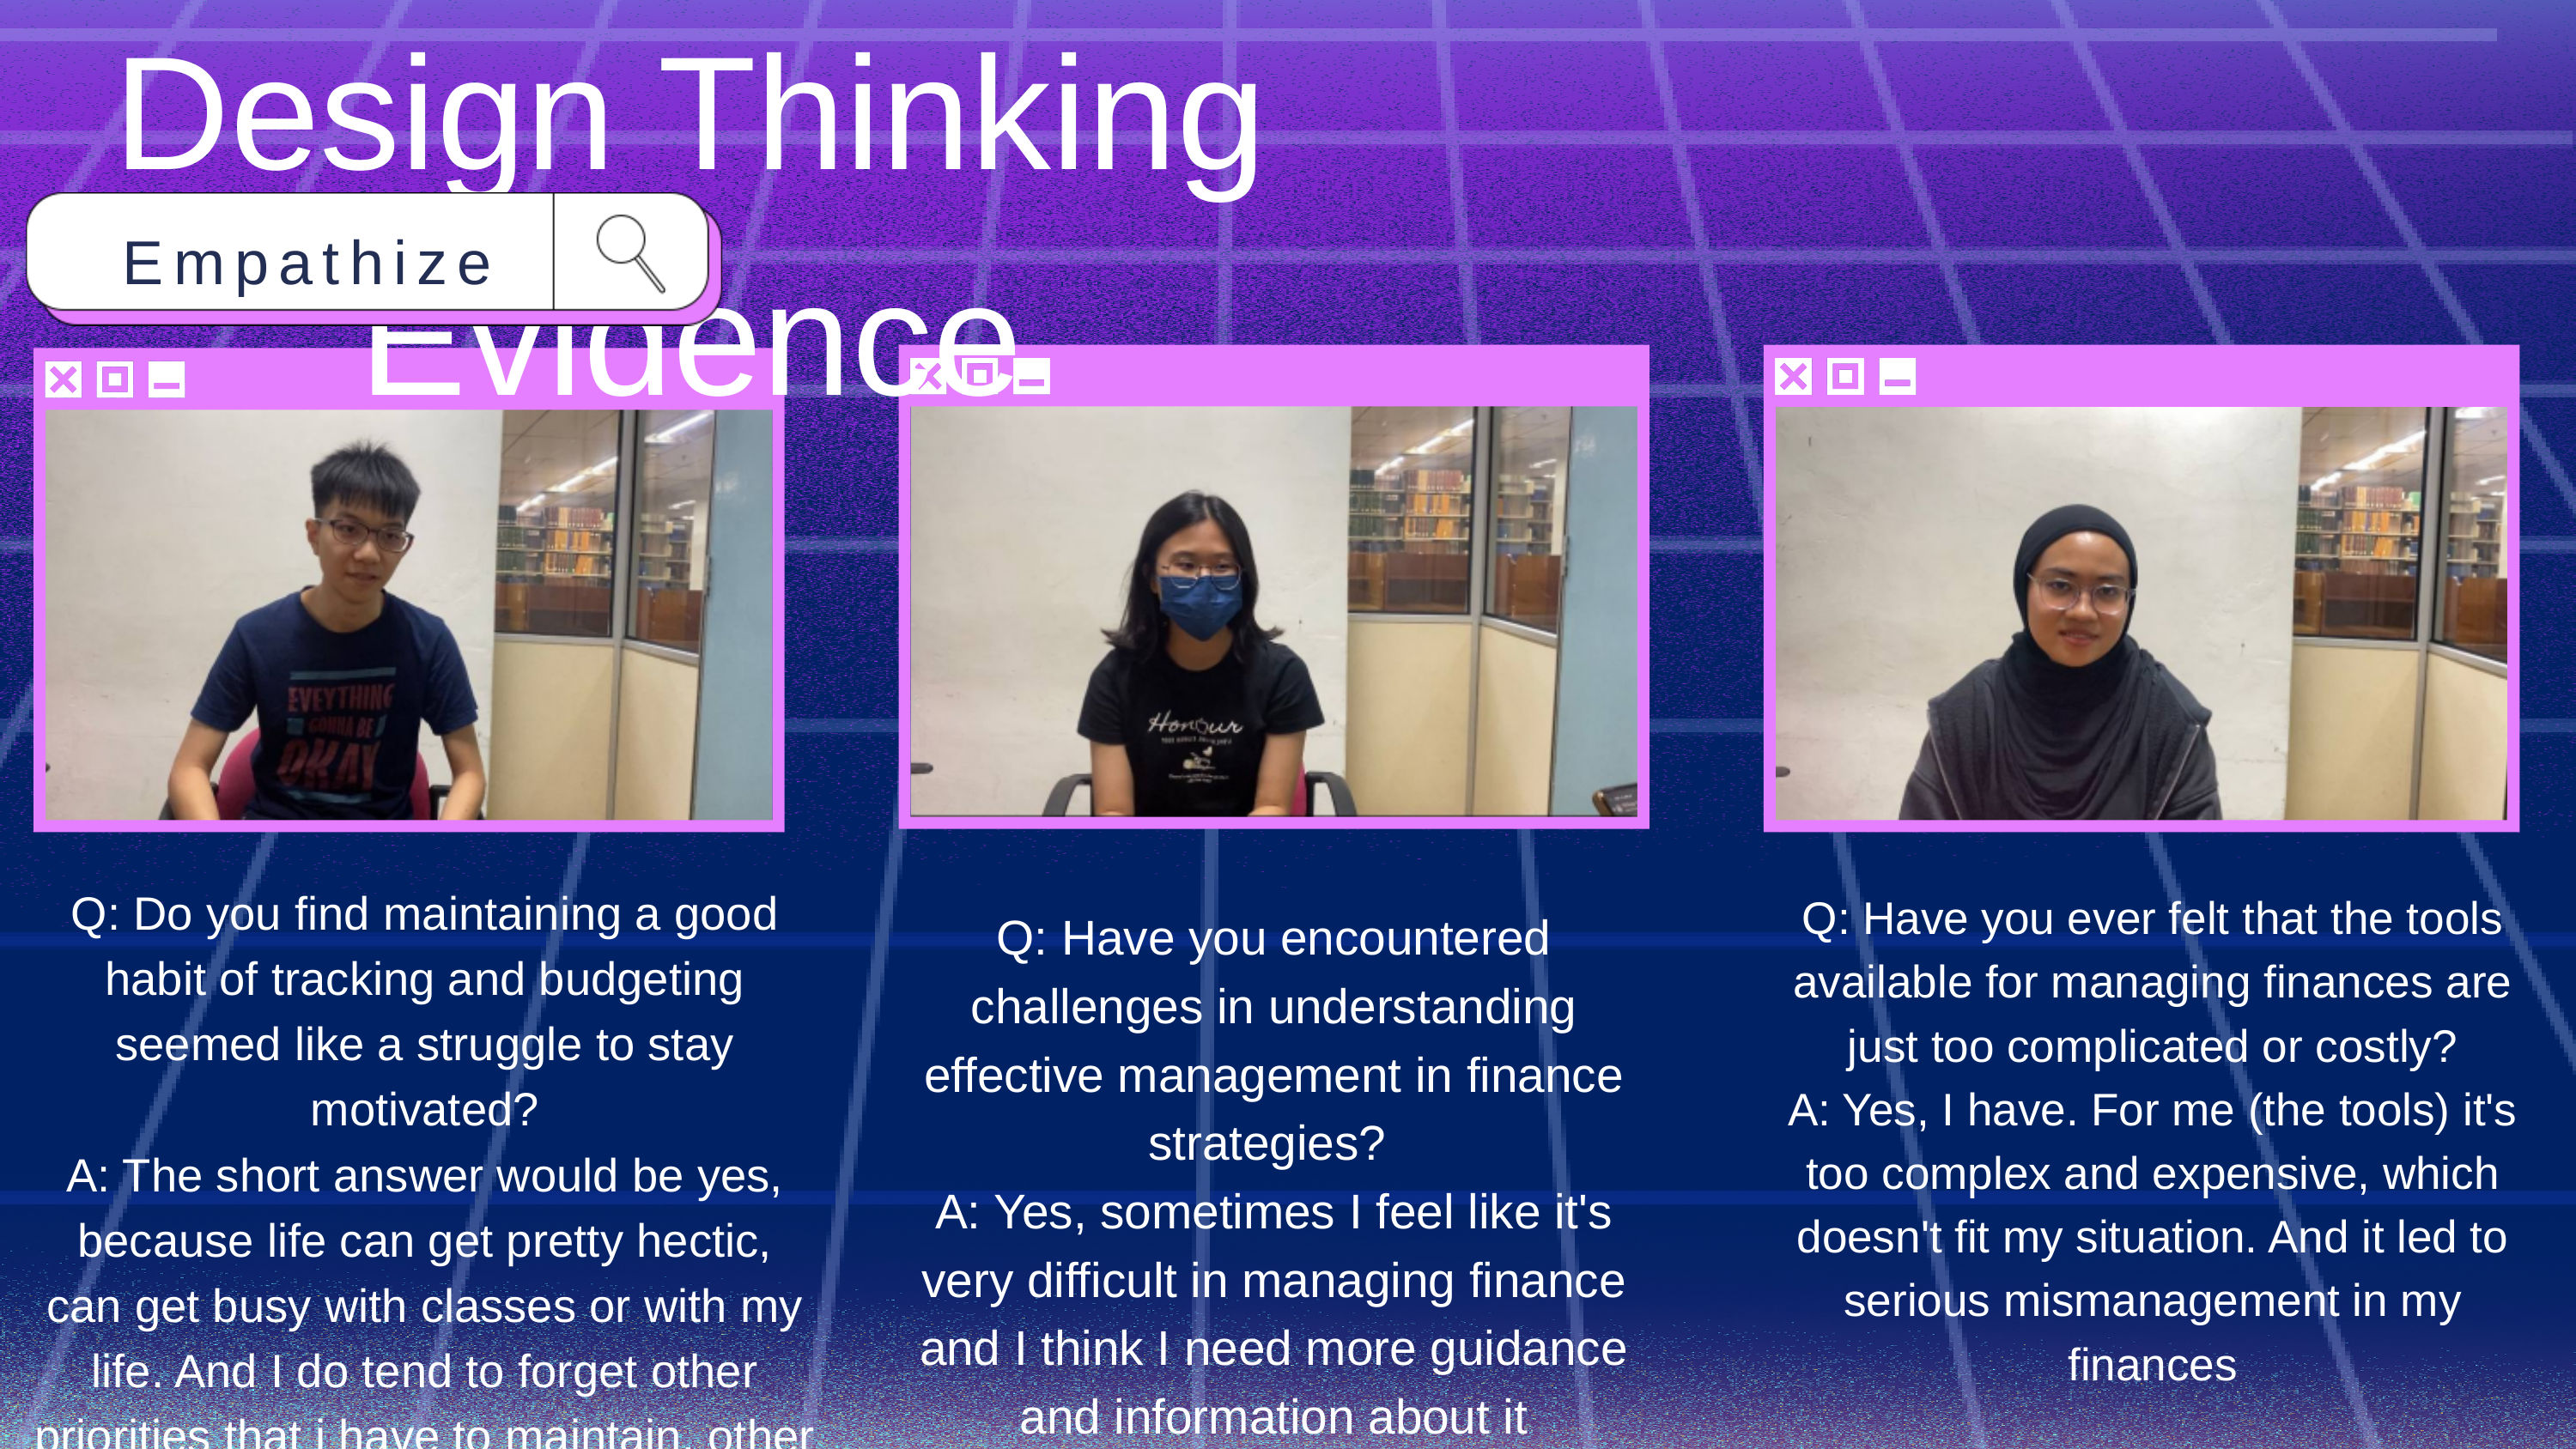

Design Thinking Evidence

Empathize

Q: Do you find maintaining a good habit of tracking and budgeting seemed like a struggle to stay motivated?
A: The short answer would be yes, because life can get pretty hectic, can get busy with classes or with my life. And I do tend to forget other priorities that i have to maintain, other than recording my financial and other stuff.
Q: Have you ever felt that the tools available for managing finances are just too complicated or costly?
A: Yes, I have. For me (the tools) it's too complex and expensive, which doesn't fit my situation. And it led to serious mismanagement in my finances

Q: Have you encountered challenges in understanding effective management in finance strategies?
A: Yes, sometimes I feel like it's very difficult in managing finance and I think I need more guidance and information about it